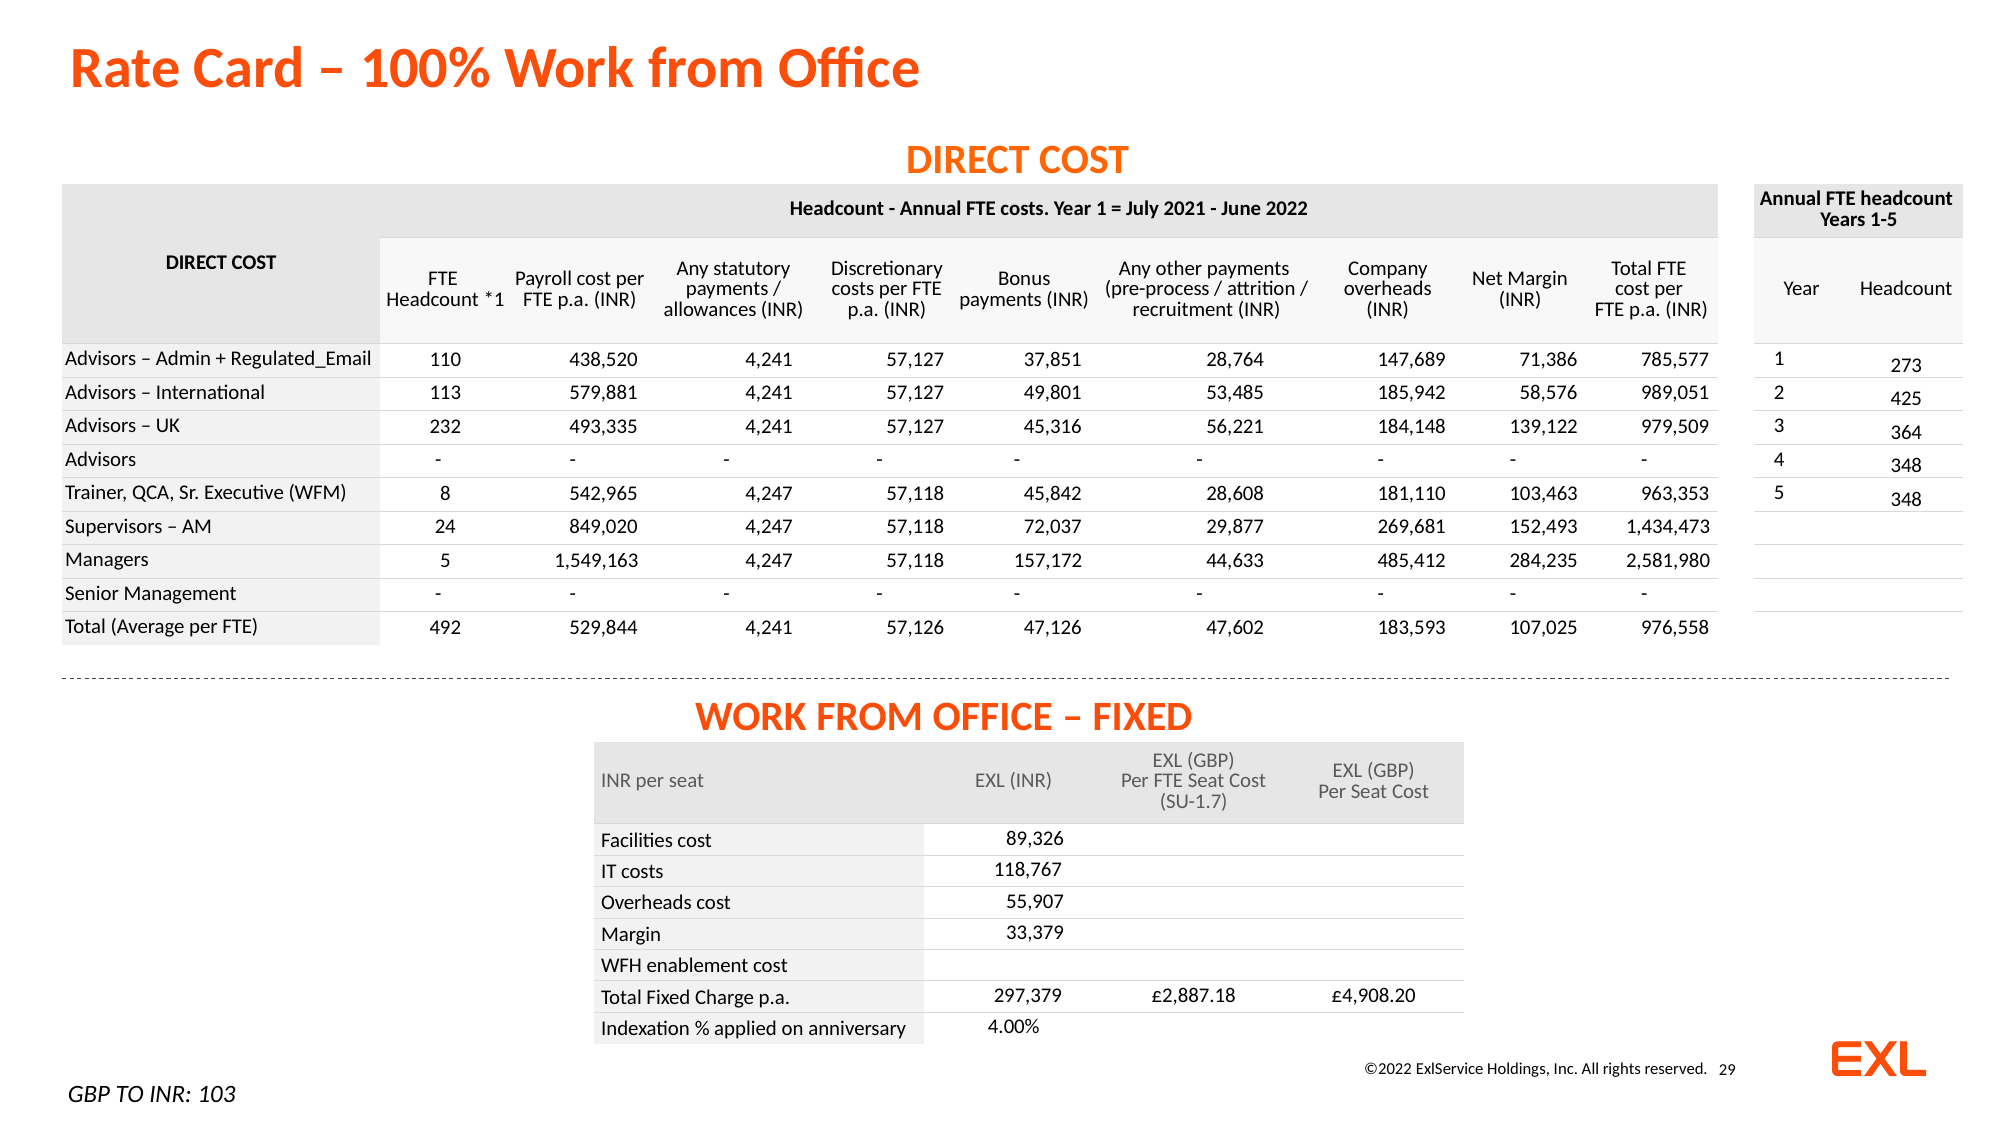

Rate Card – 100% Work from Office
DIRECT COST
| DIRECT COST | Headcount - Annual FTE costs. Year 1 = July 2021 - June 2022 |  |  |  |  |  |  |  |  |  | Annual FTE headcount Years 1-5 |  |
| --- | --- | --- | --- | --- | --- | --- | --- | --- | --- | --- | --- | --- |
|  | FTE Headcount \*1 | Payroll cost per FTE p.a. (INR) | Any statutory payments / allowances (INR) | Discretionary costs per FTE p.a. (INR) | Bonus payments (INR) | Any other payments (pre-process / attrition / recruitment (INR) | Company overheads (INR) | Net Margin (INR) | Total FTE cost per FTE p.a. (INR) |  | Year | Headcount |
| Advisors – Admin + Regulated\_Email | 110 | 438,520 | 4,241 | 57,127 | 37,851 | 28,764 | 147,689 | 71,386 | 785,577 |  | 1 | 273 |
| Advisors – International | 113 | 579,881 | 4,241 | 57,127 | 49,801 | 53,485 | 185,942 | 58,576 | 989,051 |  | 2 | 425 |
| Advisors – UK | 232 | 493,335 | 4,241 | 57,127 | 45,316 | 56,221 | 184,148 | 139,122 | 979,509 |  | 3 | 364 |
| Advisors | - | - | - | - | - | - | - | - | - |  | 4 | 348 |
| Trainer, QCA, Sr. Executive (WFM) | 8 | 542,965 | 4,247 | 57,118 | 45,842 | 28,608 | 181,110 | 103,463 | 963,353 |  | 5 | 348 |
| Supervisors – AM | 24 | 849,020 | 4,247 | 57,118 | 72,037 | 29,877 | 269,681 | 152,493 | 1,434,473 |  |  |  |
| Managers | 5 | 1,549,163 | 4,247 | 57,118 | 157,172 | 44,633 | 485,412 | 284,235 | 2,581,980 |  |  |  |
| Senior Management | - | - | - | - | - | - | - | - | - |  |  |  |
| Total (Average per FTE) | 492 | 529,844 | 4,241 | 57,126 | 47,126 | 47,602 | 183,593 | 107,025 | 976,558 |  |  |  |
WORK FROM OFFICE – FIXED CHARGES
| INR per seat | EXL (INR) | EXL (GBP) Per FTE Seat Cost (SU-1.7) | EXL (GBP) Per Seat Cost |
| --- | --- | --- | --- |
| Facilities cost | 89,326 |  |  |
| IT costs | 118,767 |  |  |
| Overheads cost | 55,907 |  |  |
| Margin | 33,379 |  |  |
| WFH enablement cost |  |  |  |
| Total Fixed Charge p.a. | 297,379 | £2,887.18 | £4,908.20 |
| Indexation % applied on anniversary | 4.00% |  |  |
GBP TO INR: 103